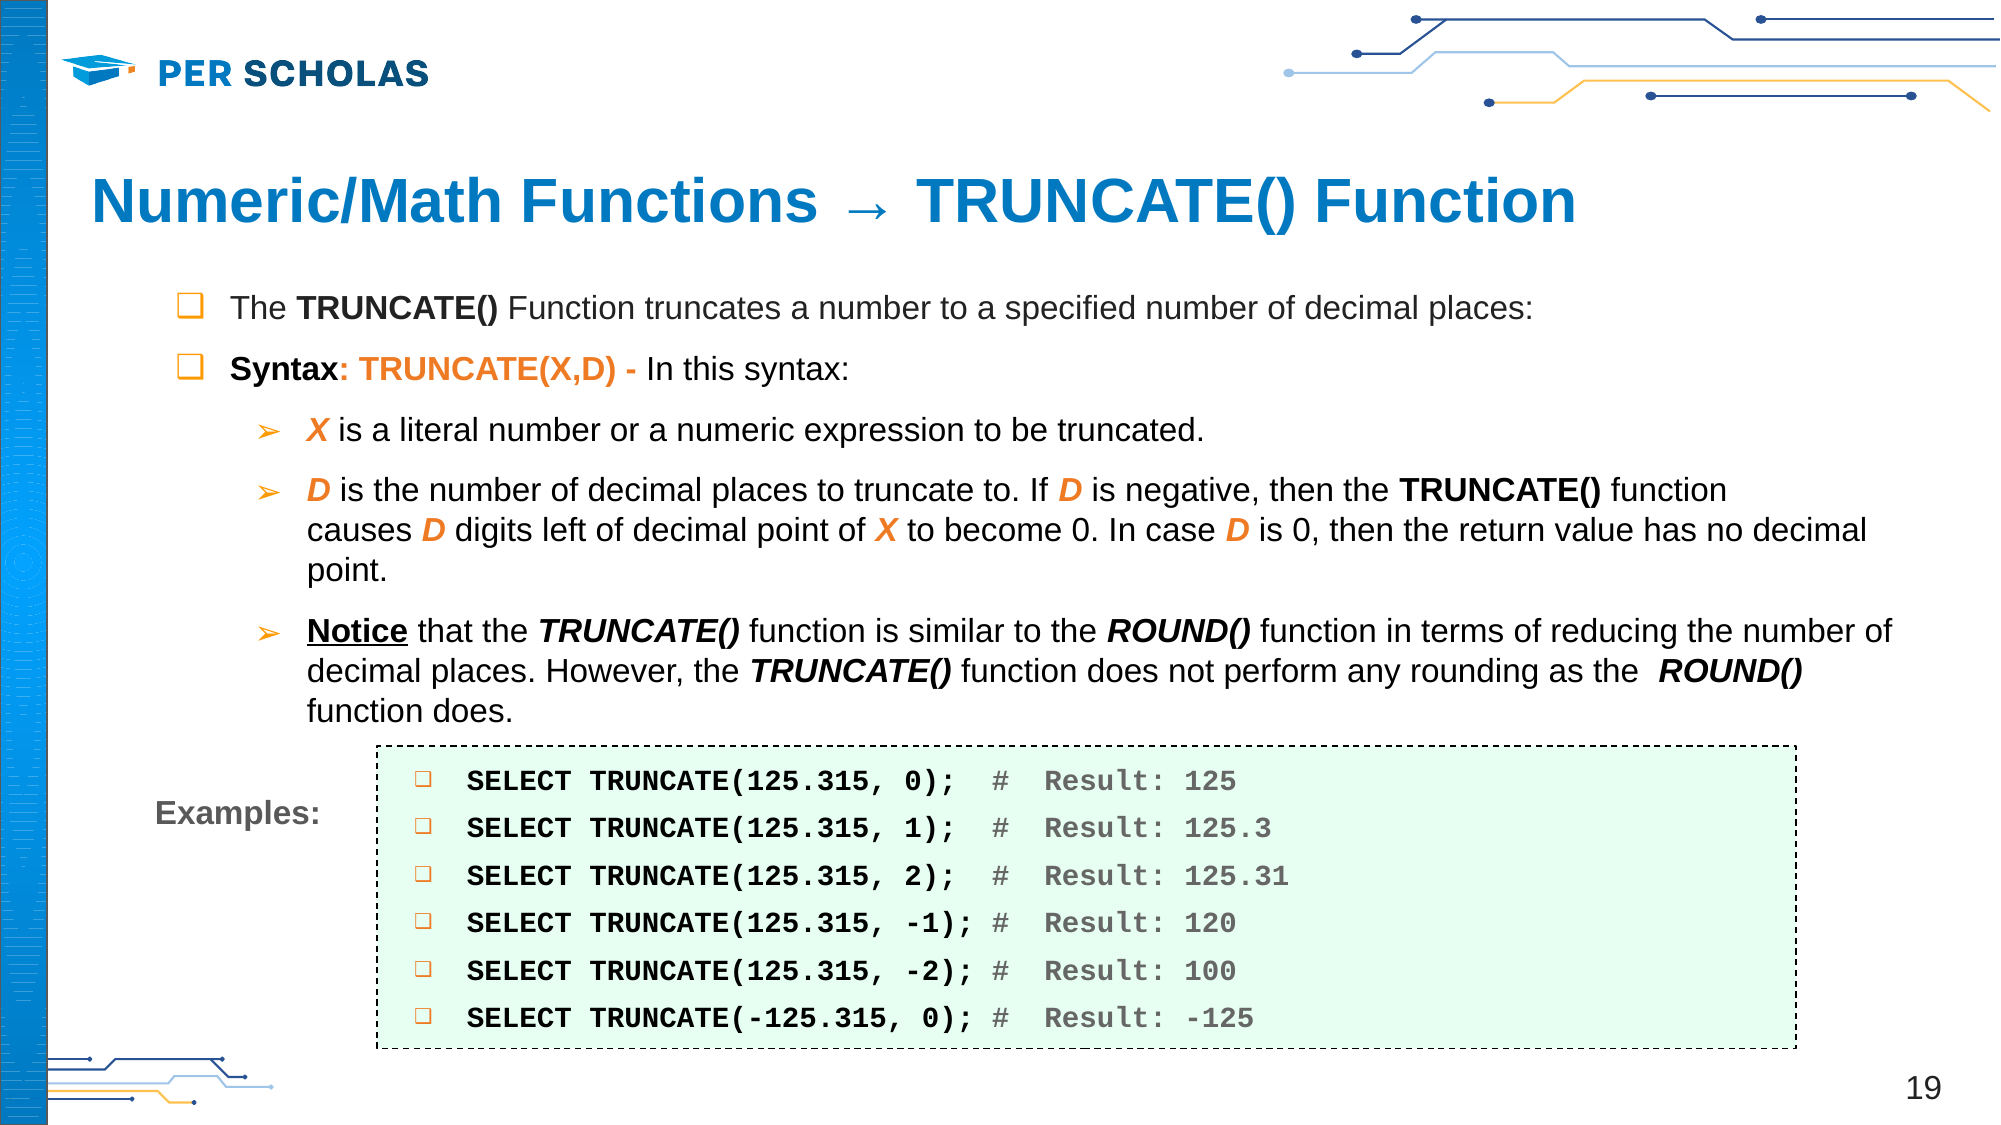

# Numeric/Math Functions → TRUNCATE() Function
The TRUNCATE() Function truncates a number to a specified number of decimal places:
Syntax: TRUNCATE(X,D) - In this syntax:
X is a literal number or a numeric expression to be truncated.
D is the number of decimal places to truncate to. If D is negative, then the TRUNCATE() function causes D digits left of decimal point of X to become 0. In case D is 0, then the return value has no decimal point.
Notice that the TRUNCATE() function is similar to the ROUND() function in terms of reducing the number of decimal places. However, the TRUNCATE() function does not perform any rounding as the  ROUND() function does.

Examples:
SELECT TRUNCATE(125.315, 0);  #  Result: 125
SELECT TRUNCATE(125.315, 1);  #  Result: 125.3
SELECT TRUNCATE(125.315, 2);  #  Result: 125.31
SELECT TRUNCATE(125.315, -1); #  Result: 120
SELECT TRUNCATE(125.315, -2); #  Result: 100
SELECT TRUNCATE(-125.315, 0); #  Result: -125
19